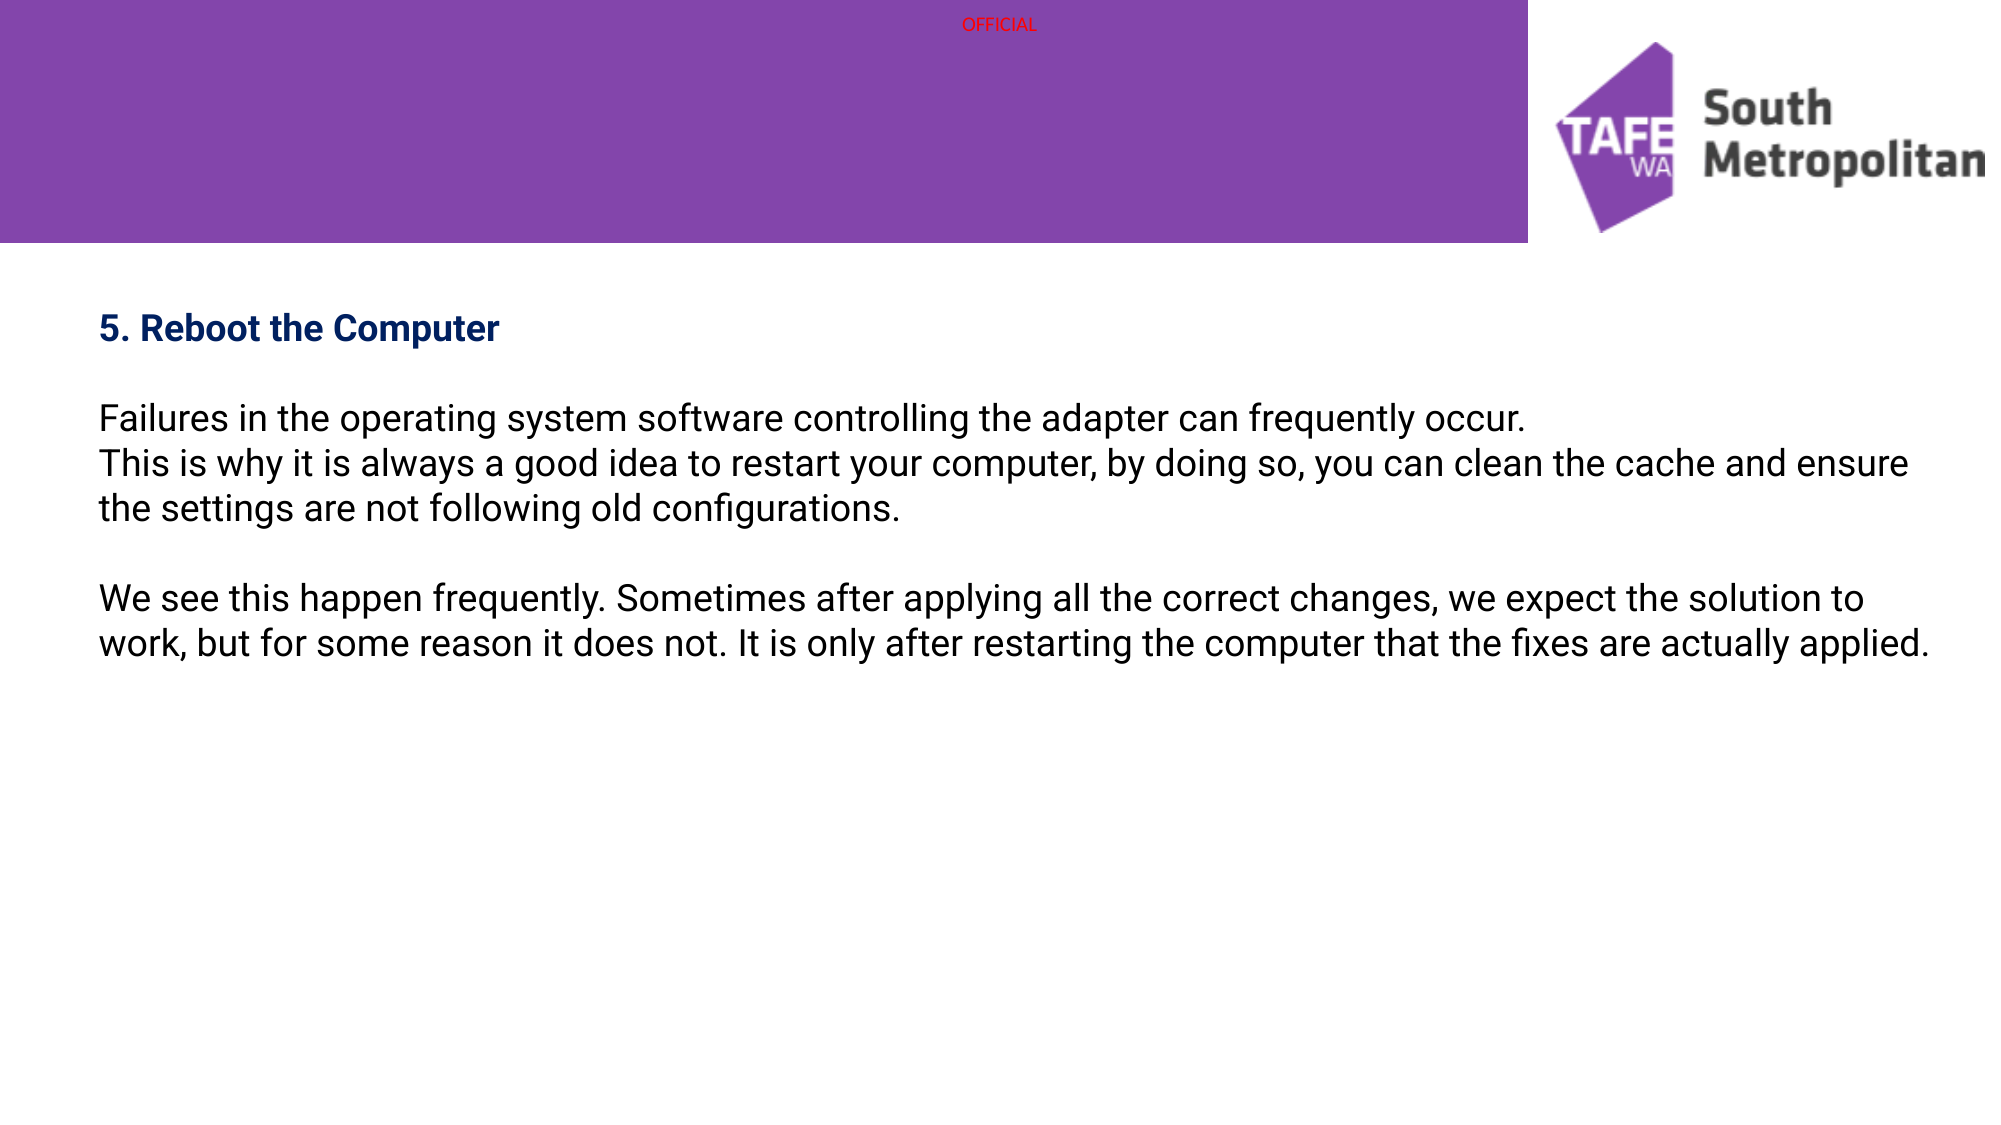

5. Reboot the Computer

Failures in the operating system software controlling the adapter can frequently occur.
This is why it is always a good idea to restart your computer, by doing so, you can clean the cache and ensure the settings are not following old configurations.

We see this happen frequently. Sometimes after applying all the correct changes, we expect the solution to work, but for some reason it does not. It is only after restarting the computer that the fixes are actually applied.